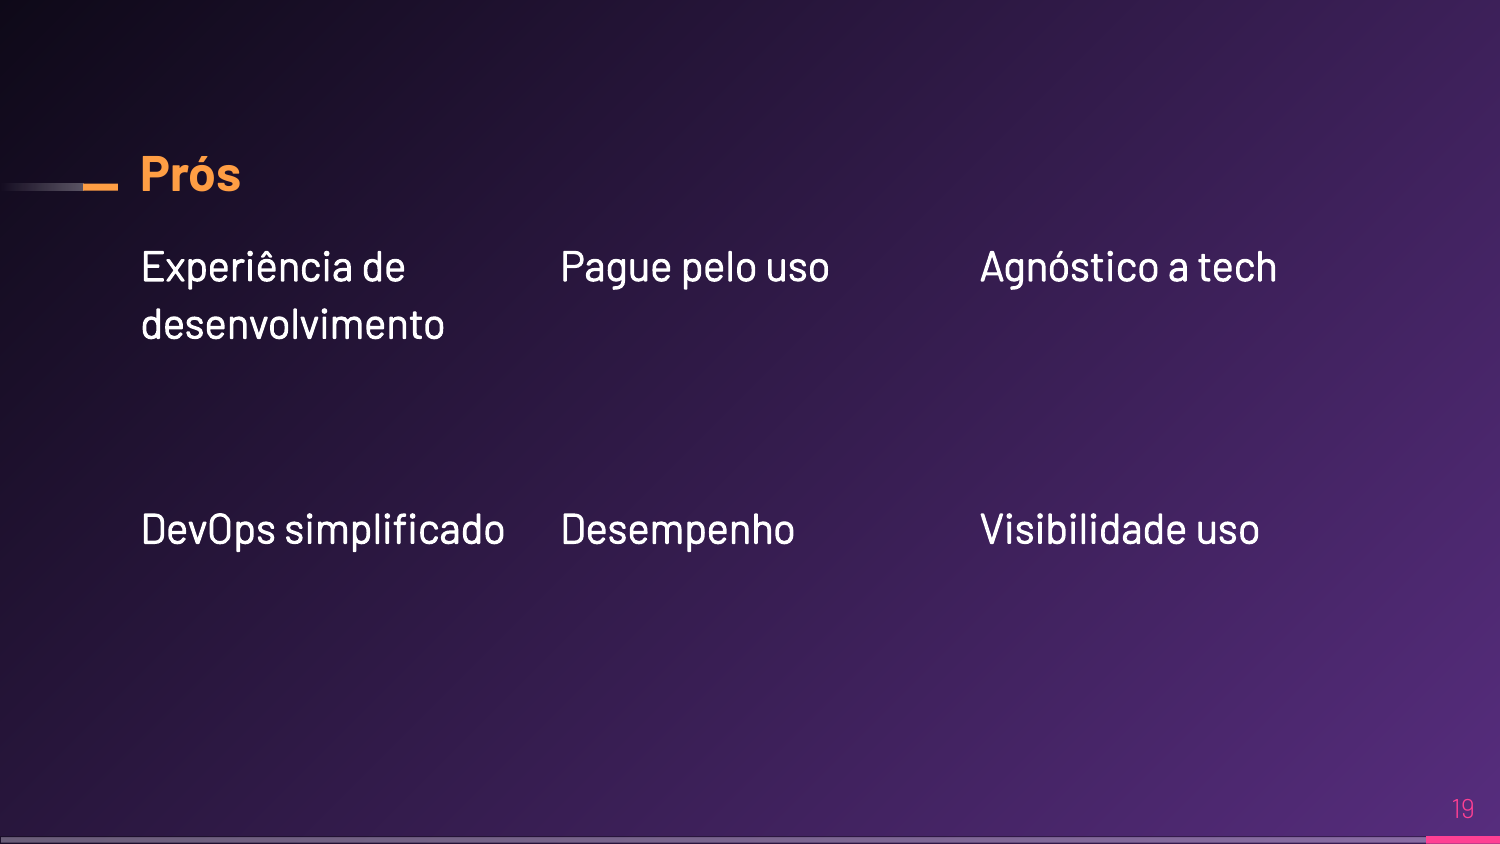

# Prós
Experiência de desenvolvimento

Pague pelo uso

Agnóstico a tech

DevOps simplificado

Desempenho

Visibilidade uso

19